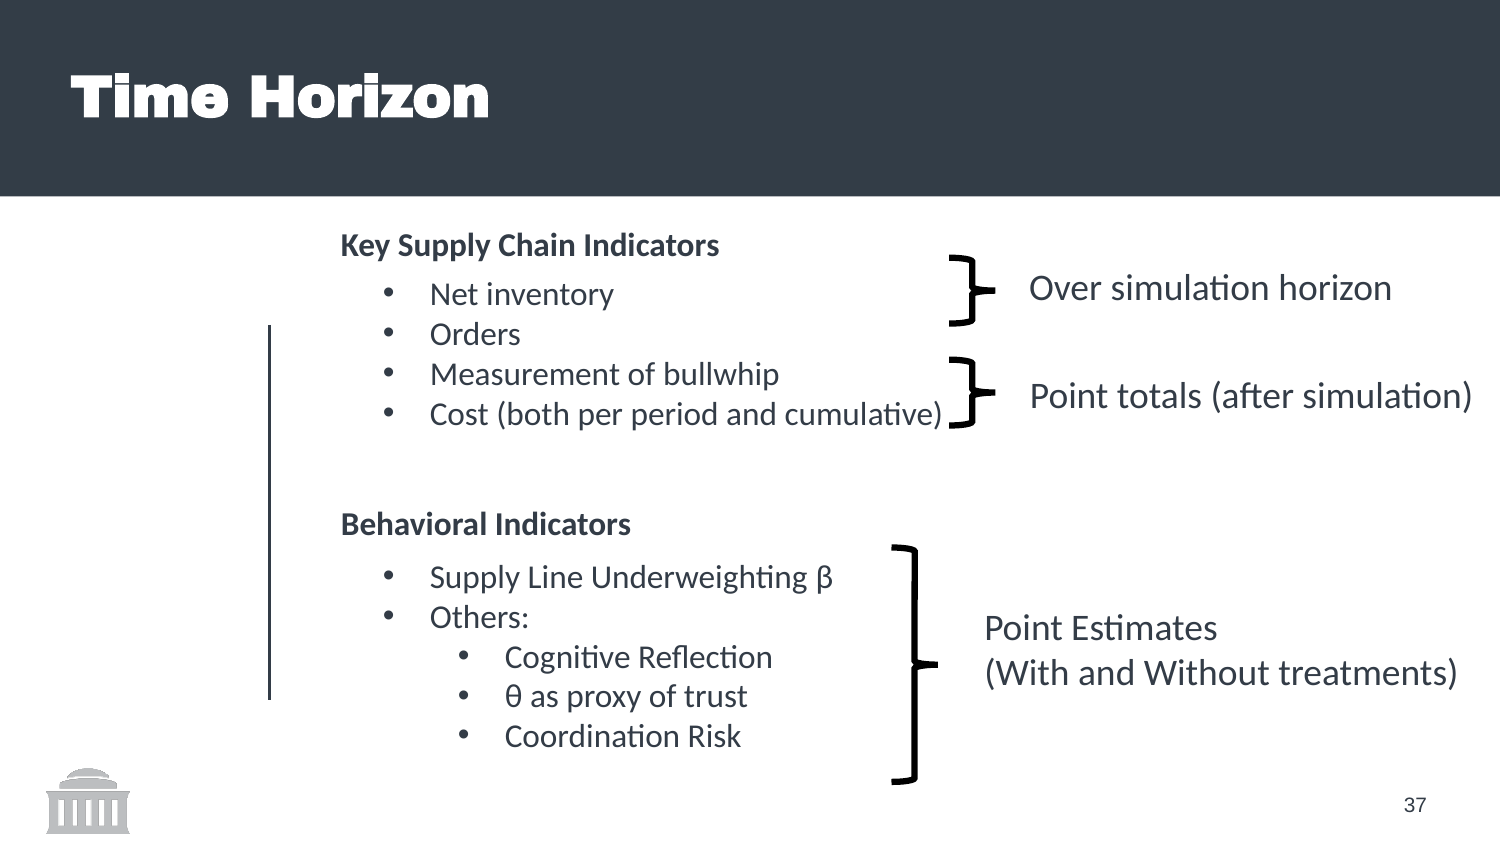

# Time Horizon
Key Supply Chain Indicators
Over simulation horizon

Net inventory
Orders
Measurement of bullwhip
Cost (both per period and cumulative)

Point totals (after simulation)
Behavioral Indicators

Supply Line Underweighting β
Others:
Cognitive Reflection
θ as proxy of trust
Coordination Risk
Point Estimates
(With and Without treatments)
37